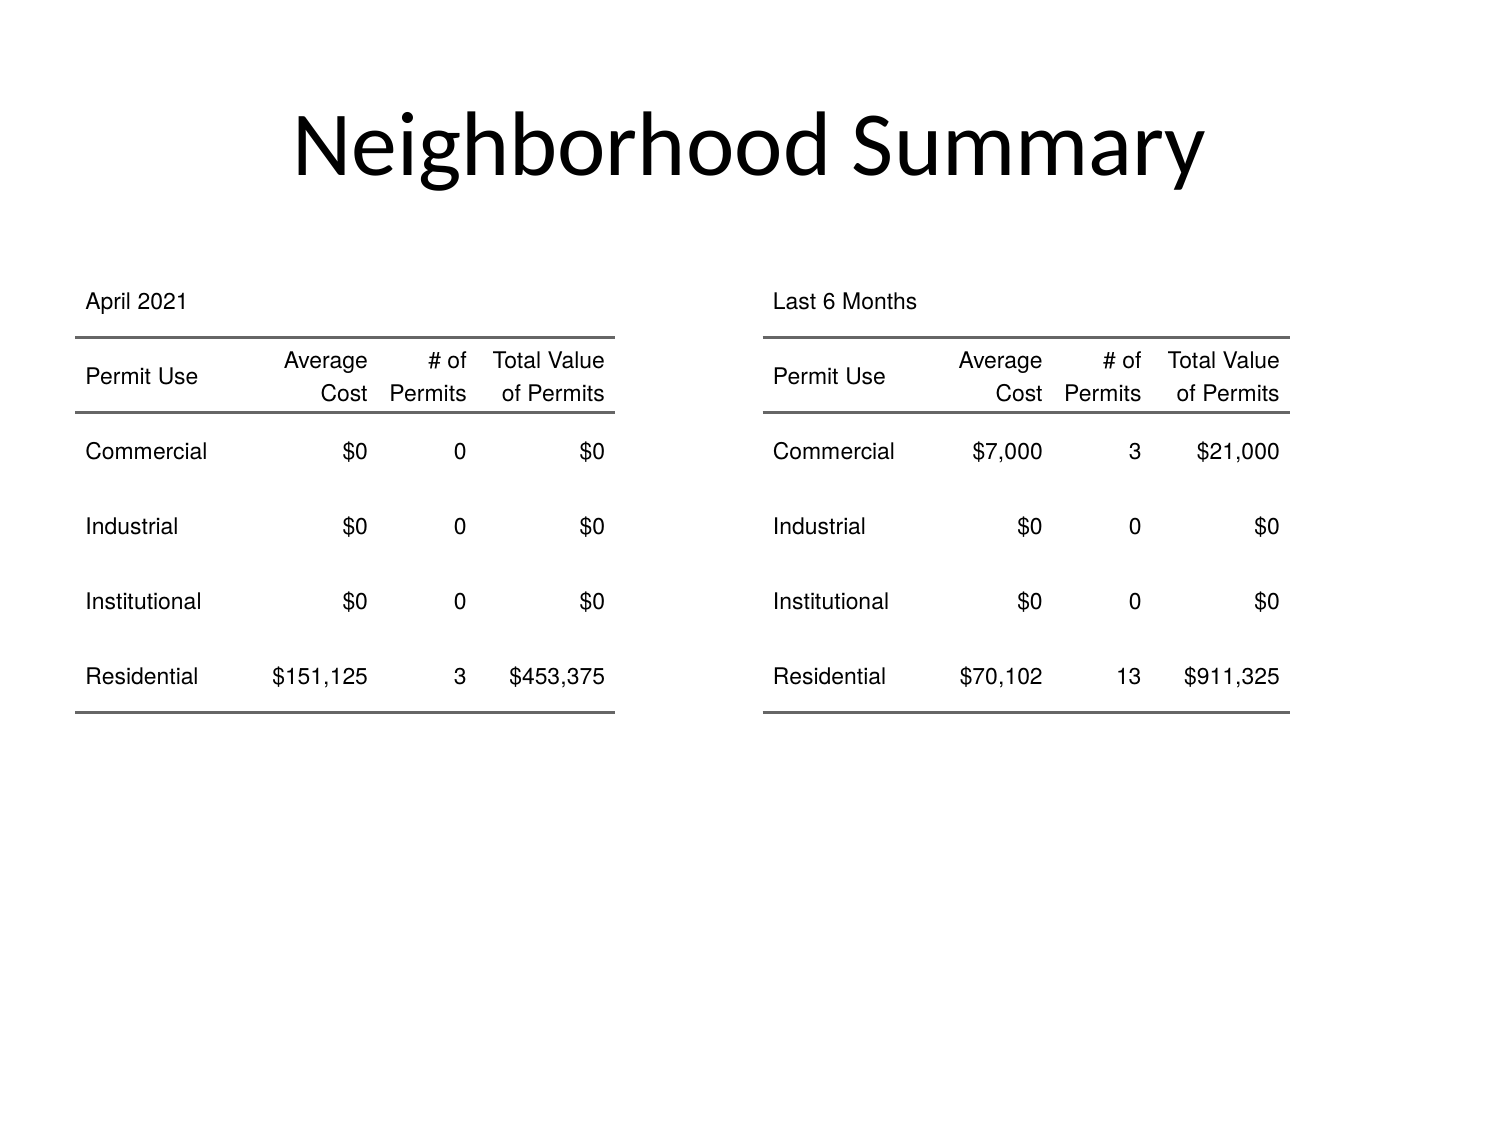

# Neighborhood Summary
| April 2021 | April 2021 | April 2021 | April 2021 |
| --- | --- | --- | --- |
| Permit Use | Average Cost | # of Permits | Total Value of Permits |
| Commercial | $0 | 0 | $0 |
| Industrial | $0 | 0 | $0 |
| Institutional | $0 | 0 | $0 |
| Residential | $151,125 | 3 | $453,375 |
| Last 6 Months | Last 6 Months | Last 6 Months | Last 6 Months |
| --- | --- | --- | --- |
| Permit Use | Average Cost | # of Permits | Total Value of Permits |
| Commercial | $7,000 | 3 | $21,000 |
| Industrial | $0 | 0 | $0 |
| Institutional | $0 | 0 | $0 |
| Residential | $70,102 | 13 | $911,325 |